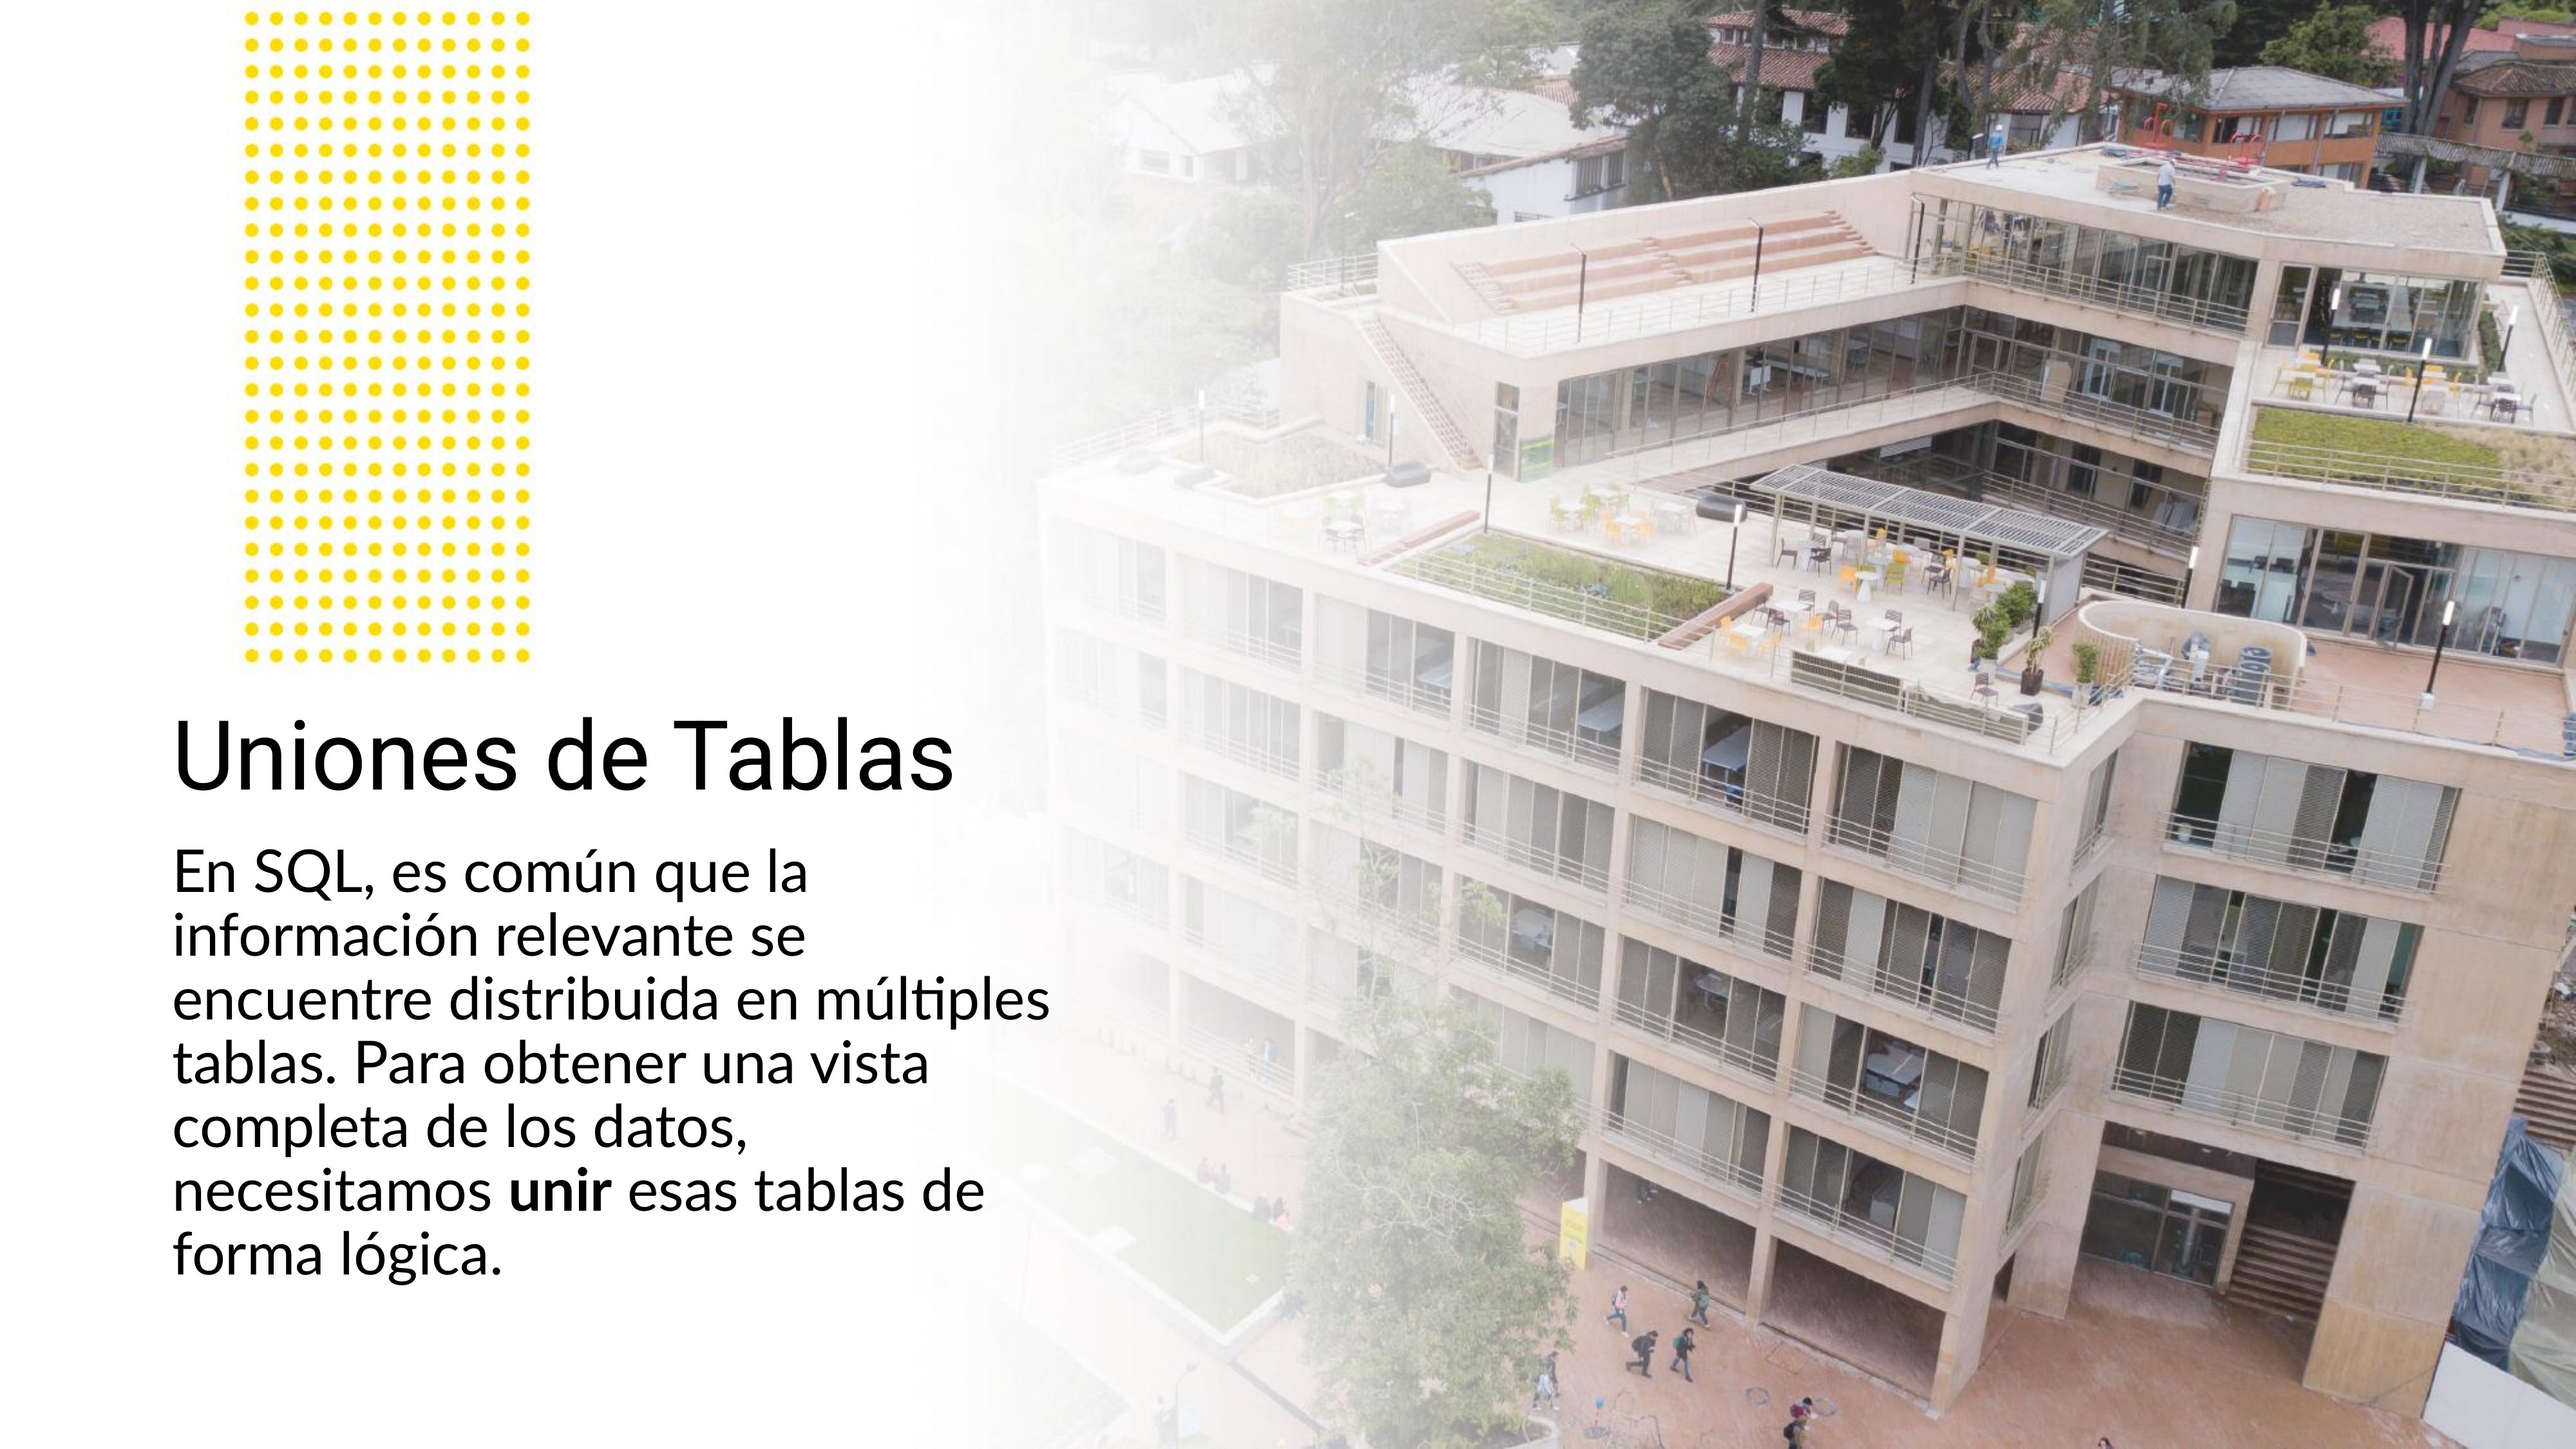

Uniones de Tablas
En SQL, es común que la información relevante se encuentre distribuida en múltiples tablas. Para obtener una vista completa de los datos, necesitamos unir esas tablas de forma lógica.